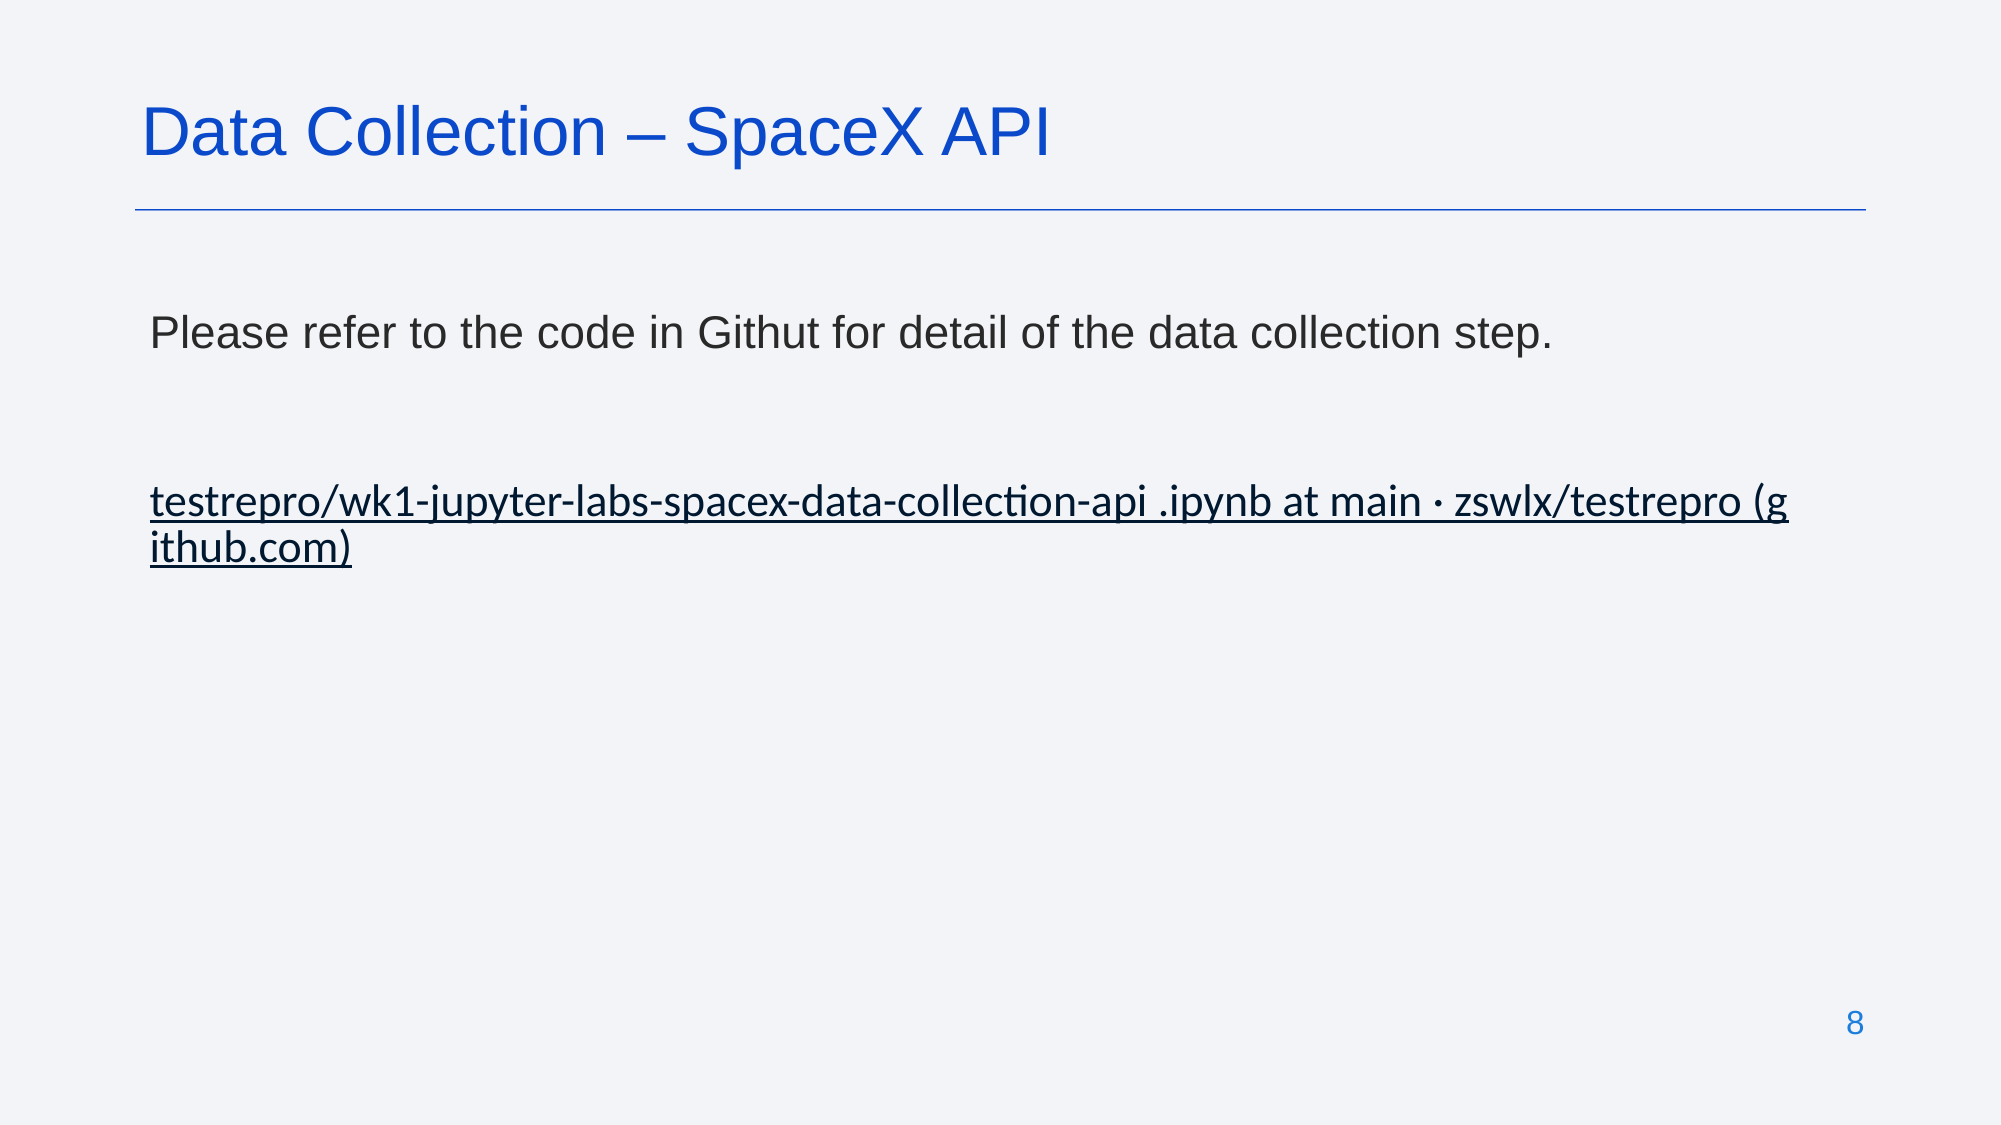

Data Collection – SpaceX API
Please refer to the code in Githut for detail of the data collection step.

testrepro/wk1-jupyter-labs-spacex-data-collection-api .ipynb at main · zswlx/testrepro (github.com)

8